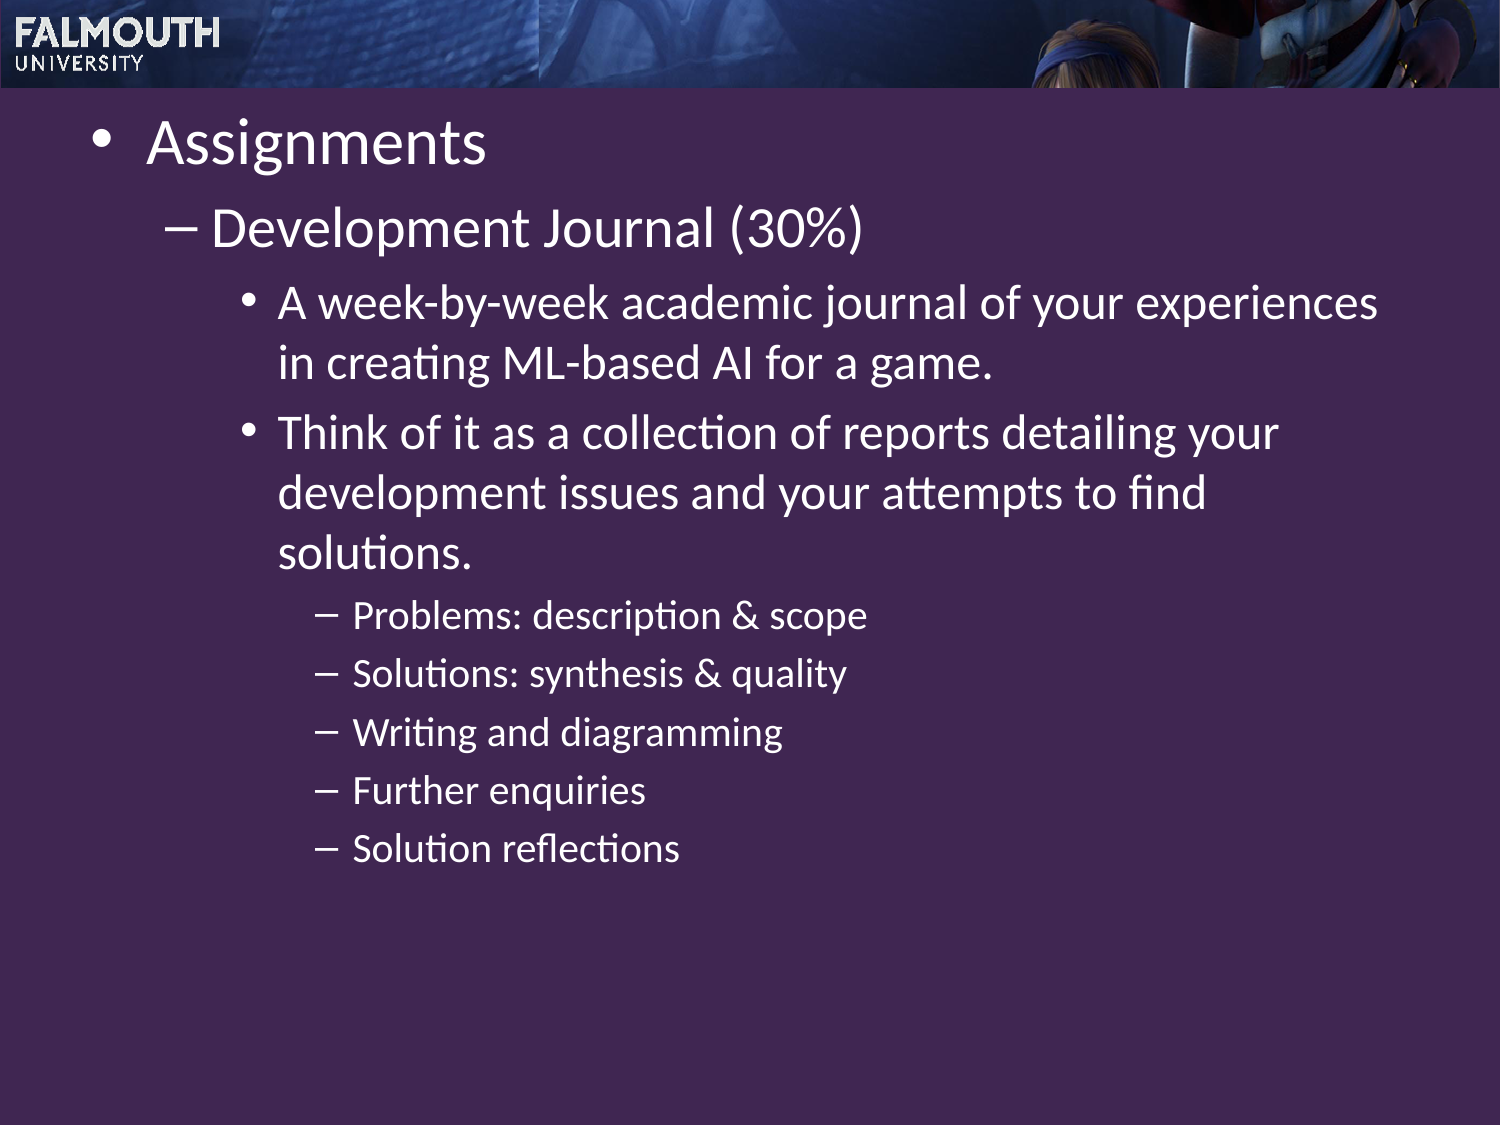

Assignments
Development Journal (30%)
A week-by-week academic journal of your experiences in creating ML-based AI for a game.
Think of it as a collection of reports detailing your development issues and your attempts to find solutions.
Problems: description & scope
Solutions: synthesis & quality
Writing and diagramming
Further enquiries
Solution reflections